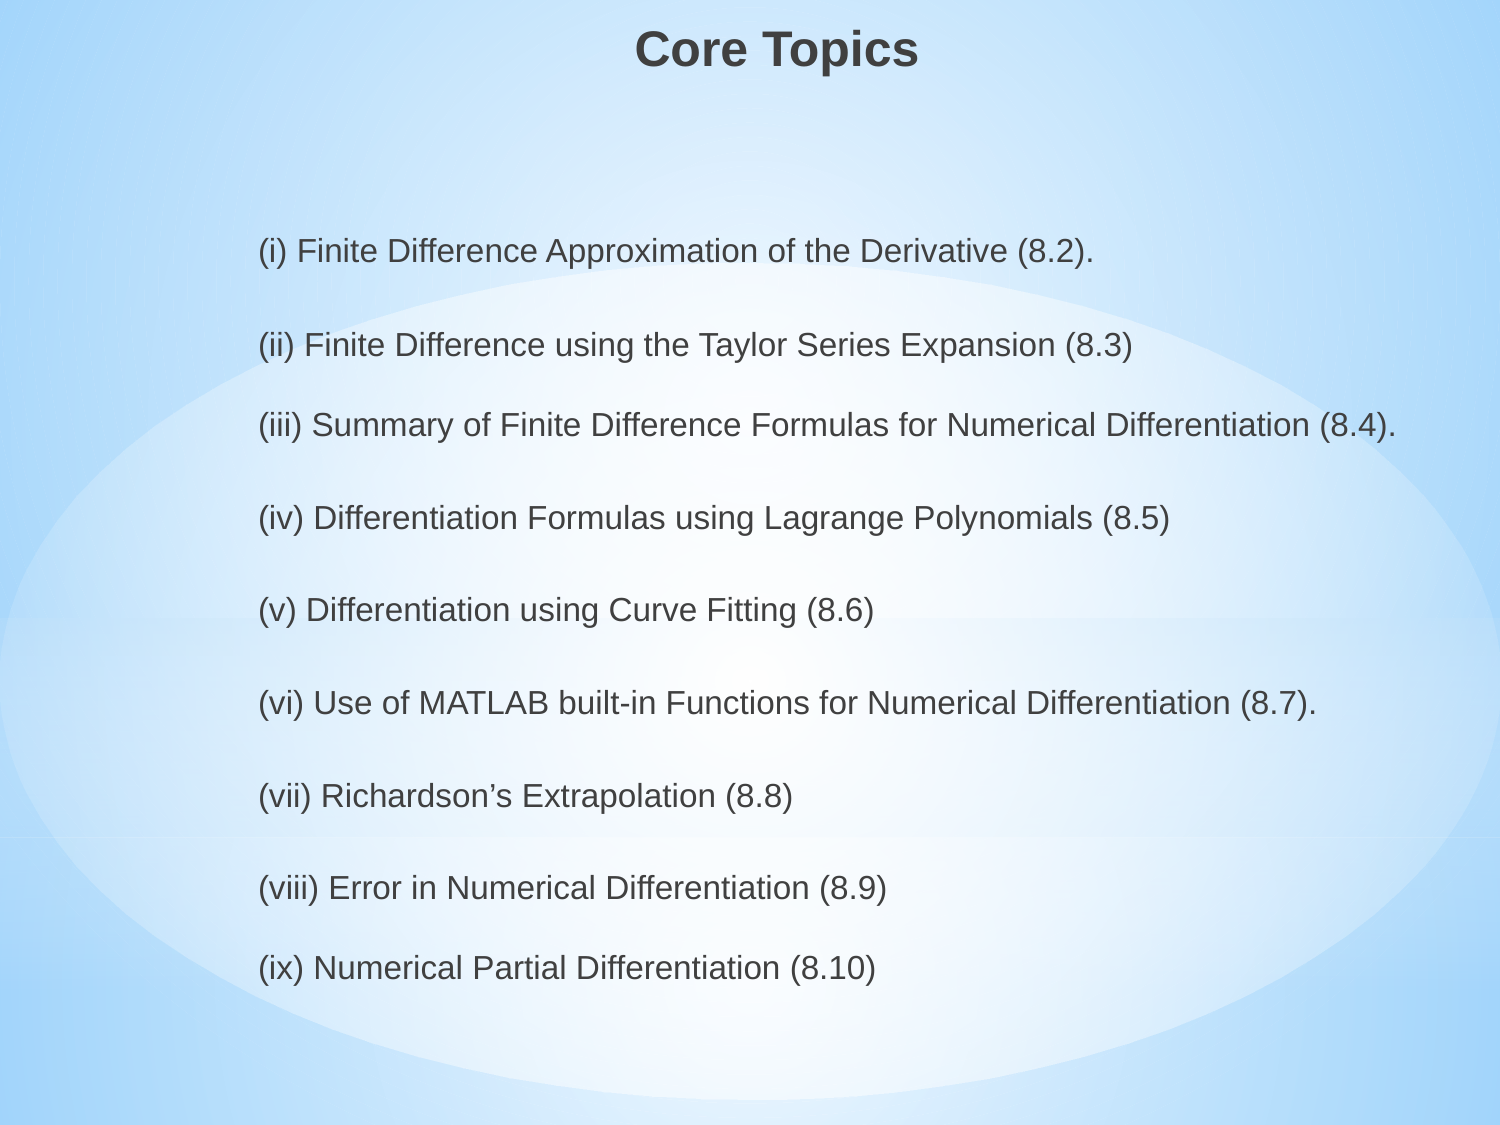

Core Topics

	(i) Finite Difference Approximation of the Derivative (8.2).
	(ii) Finite Difference using the Taylor Series Expansion (8.3)
	(iii) Summary of Finite Difference Formulas for Numerical Differentiation (8.4).
	(iv) Differentiation Formulas using Lagrange Polynomials (8.5)
	(v) Differentiation using Curve Fitting (8.6)
	(vi) Use of MATLAB built-in Functions for Numerical Differentiation (8.7).
	(vii) Richardson’s Extrapolation (8.8)
	(viii) Error in Numerical Differentiation (8.9)
	(ix) Numerical Partial Differentiation (8.10)